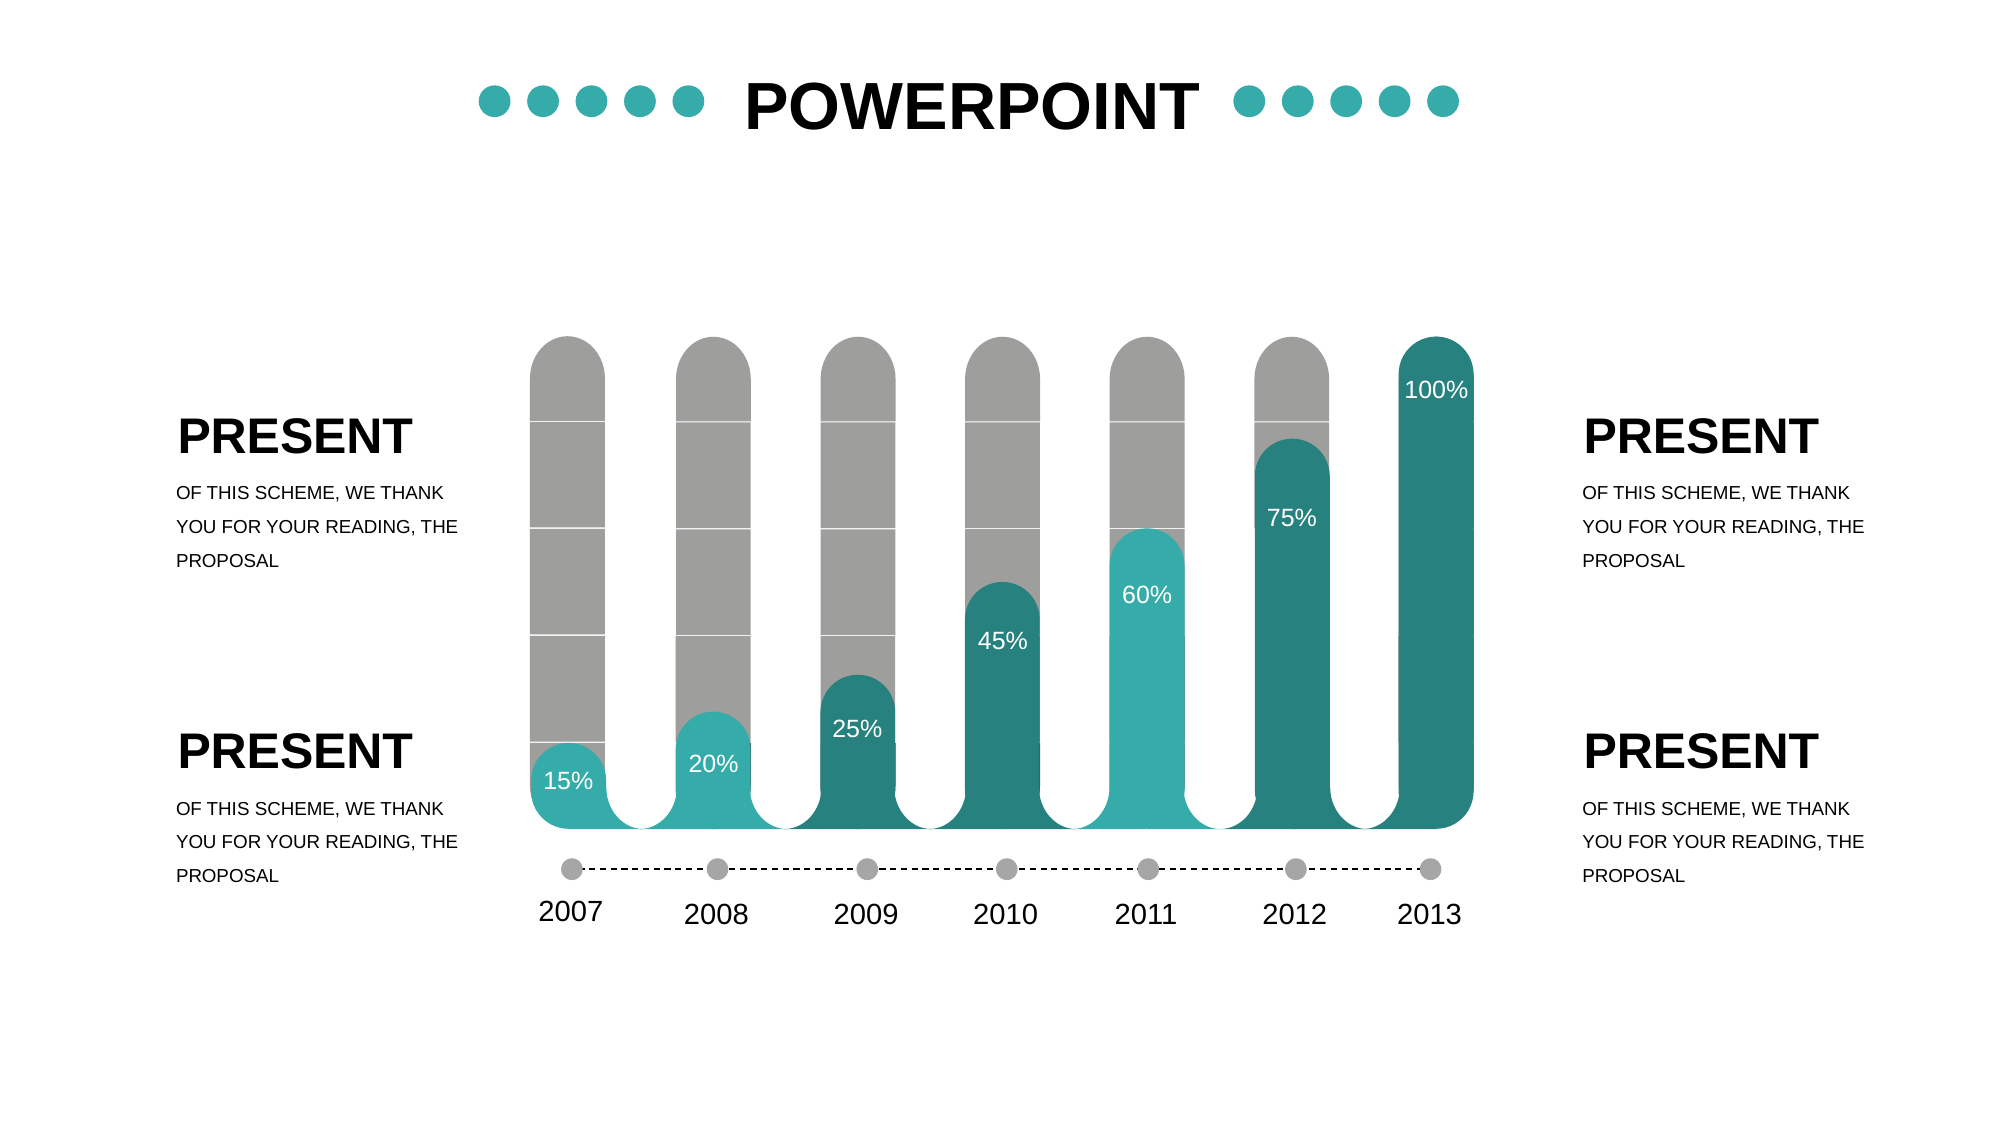

POWERPOINT

100%
PRESENT
OF THIS SCHEME, WE THANK YOU FOR YOUR READING, THE PROPOSAL
PRESENT
OF THIS SCHEME, WE THANK YOU FOR YOUR READING, THE PROPOSAL

75%

60%

45%

25%
PRESENT
OF THIS SCHEME, WE THANK YOU FOR YOUR READING, THE PROPOSAL
PRESENT
OF THIS SCHEME, WE THANK YOU FOR YOUR READING, THE PROPOSAL

20%

15%

2007
2008
2009
2010
2011
2012
2013